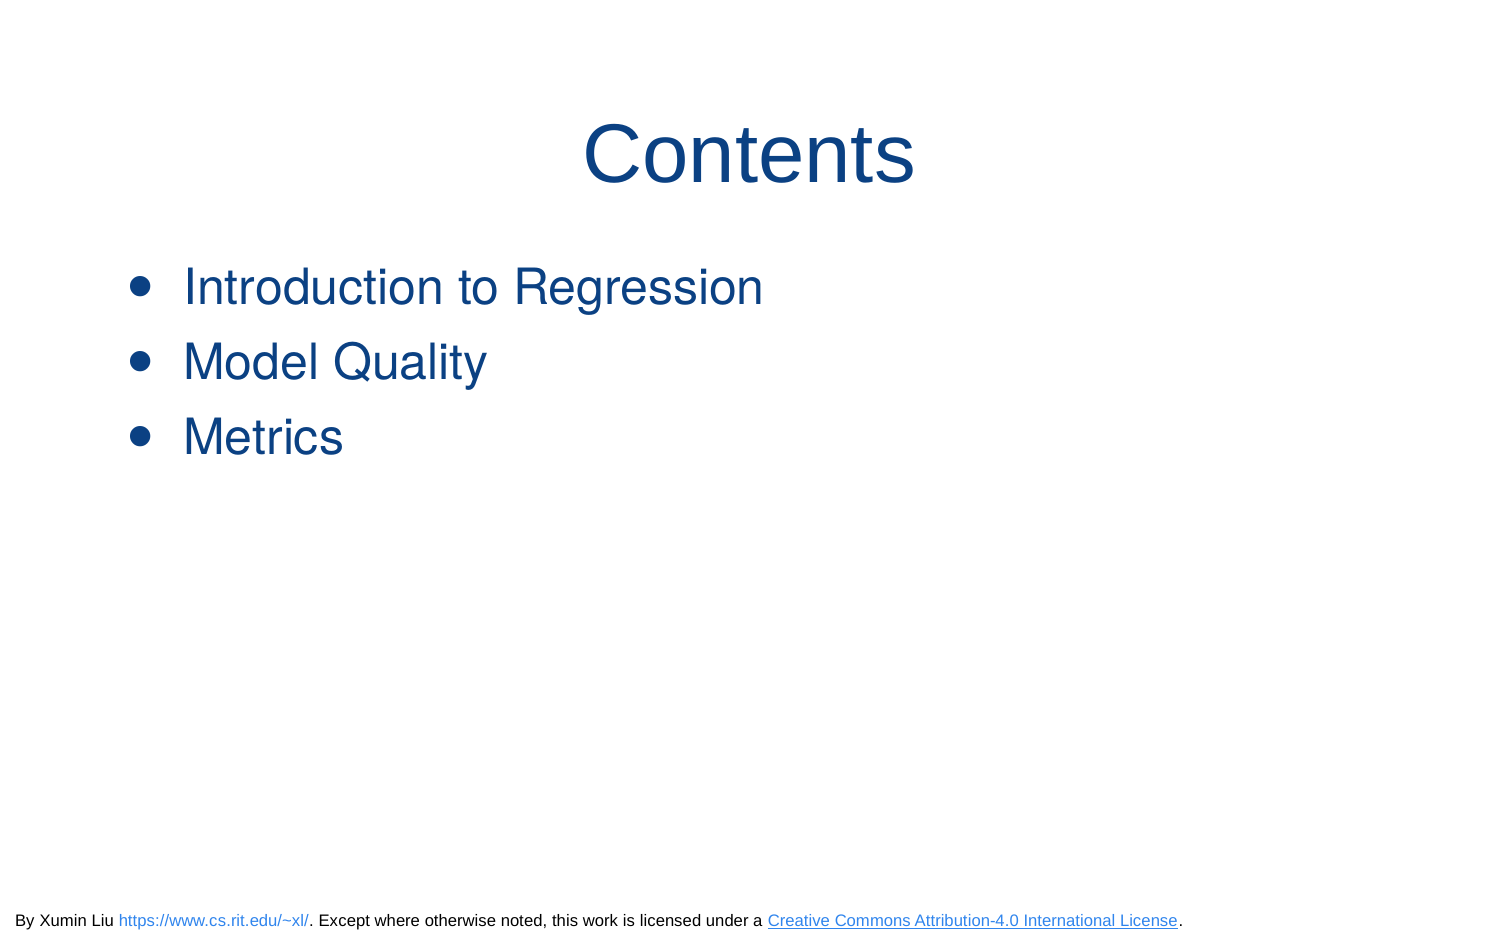

# Contents
Introduction to Regression
Model Quality
Metrics